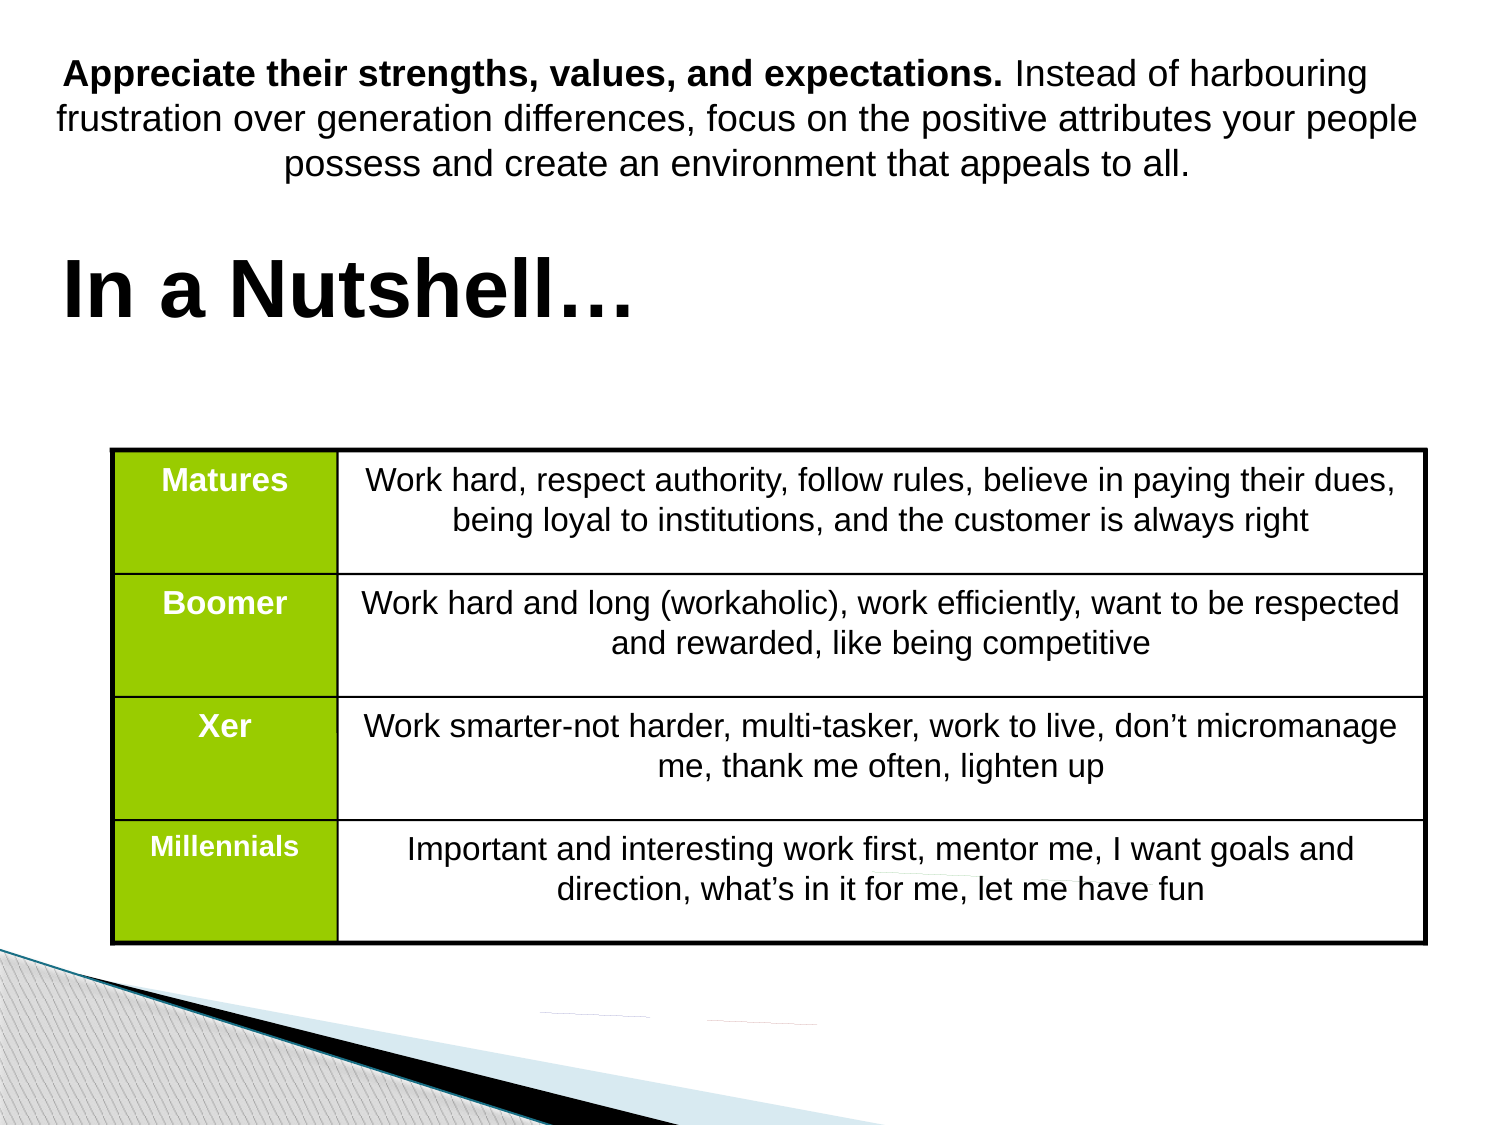

Appreciate their strengths, values, and expectations. Instead of harbouring 	frustration over generation differences, focus on the positive attributes your people possess and create an environment that appeals to all.
# In a Nutshell…

Matures

Work hard, respect authority, follow rules, believe in paying their dues, being loyal to institutions, and the customer is always right

Boomer

Work hard and long (workaholic), work efficiently, want to be respected and rewarded, like being competitive

Xer

Work smarter-not harder, multi-tasker, work to live, don’t micromanage me, thank me often, lighten up

Millennials

Important and interesting work first, mentor me, I want goals and direction, what’s in it for me, let me have fun

Gen "X"